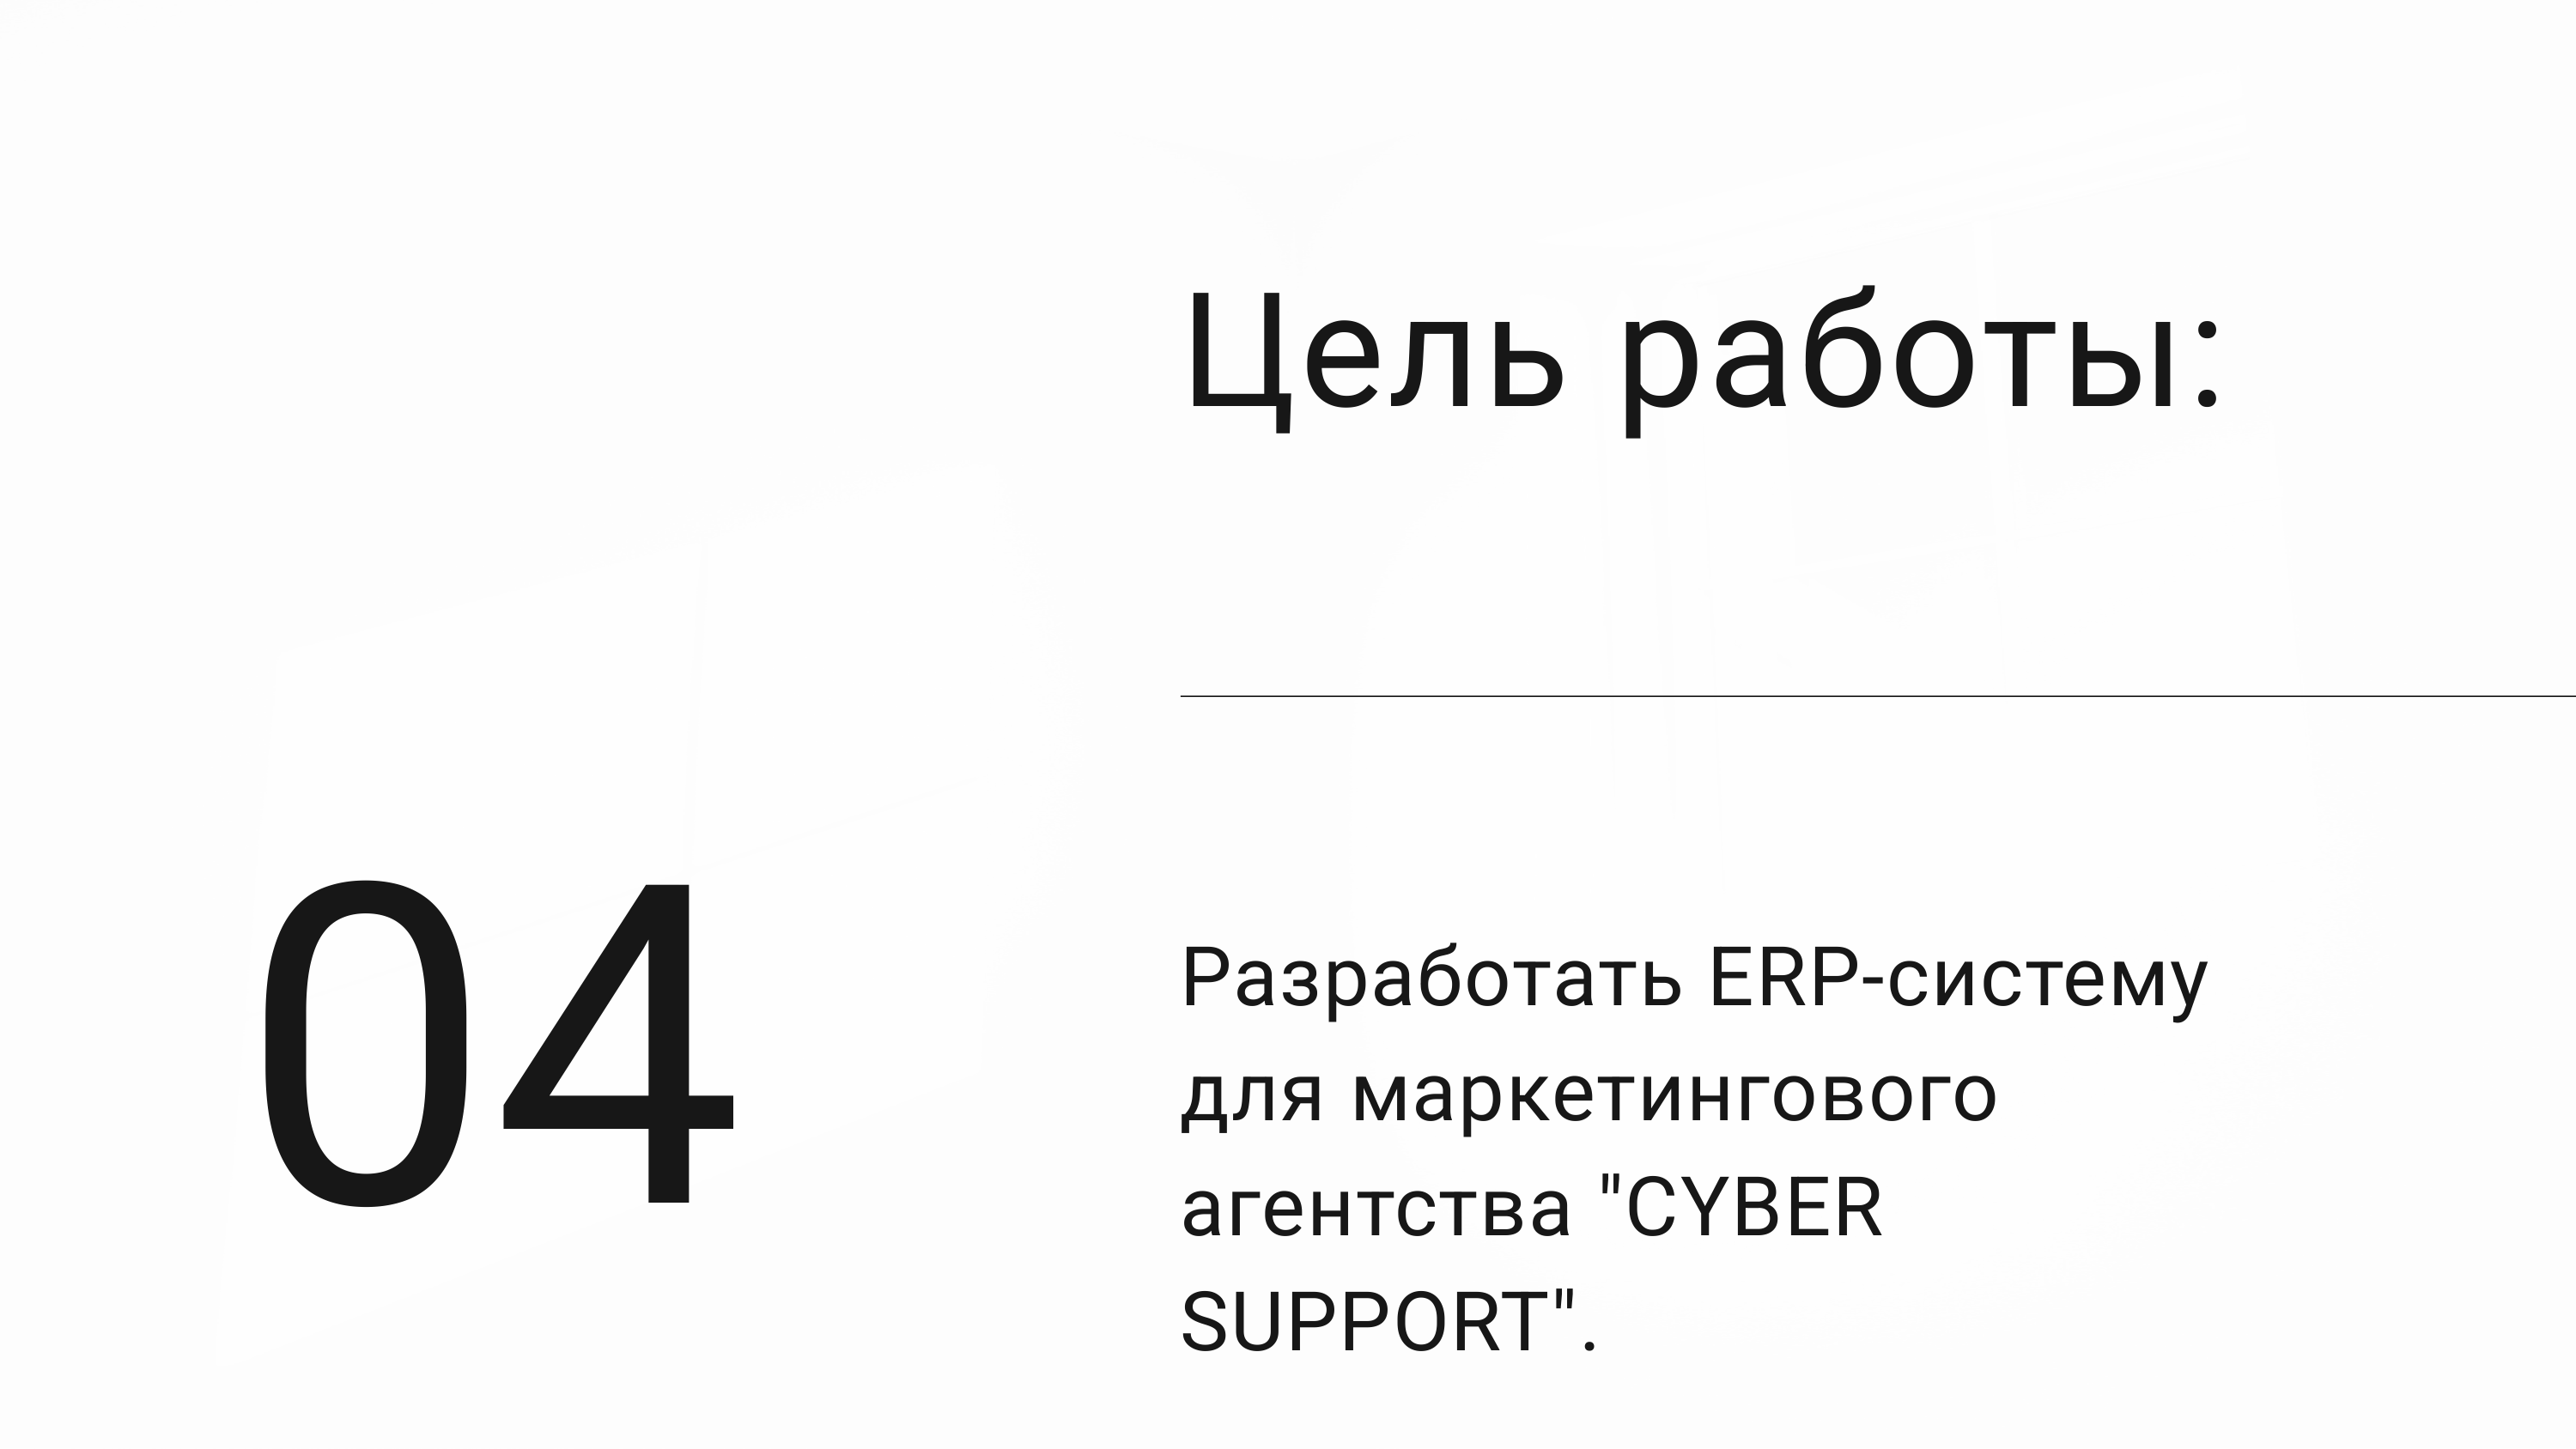

Цель работы:

04
Разработать ERP-систему для маркетингового агентства "CYBER SUPPORT".